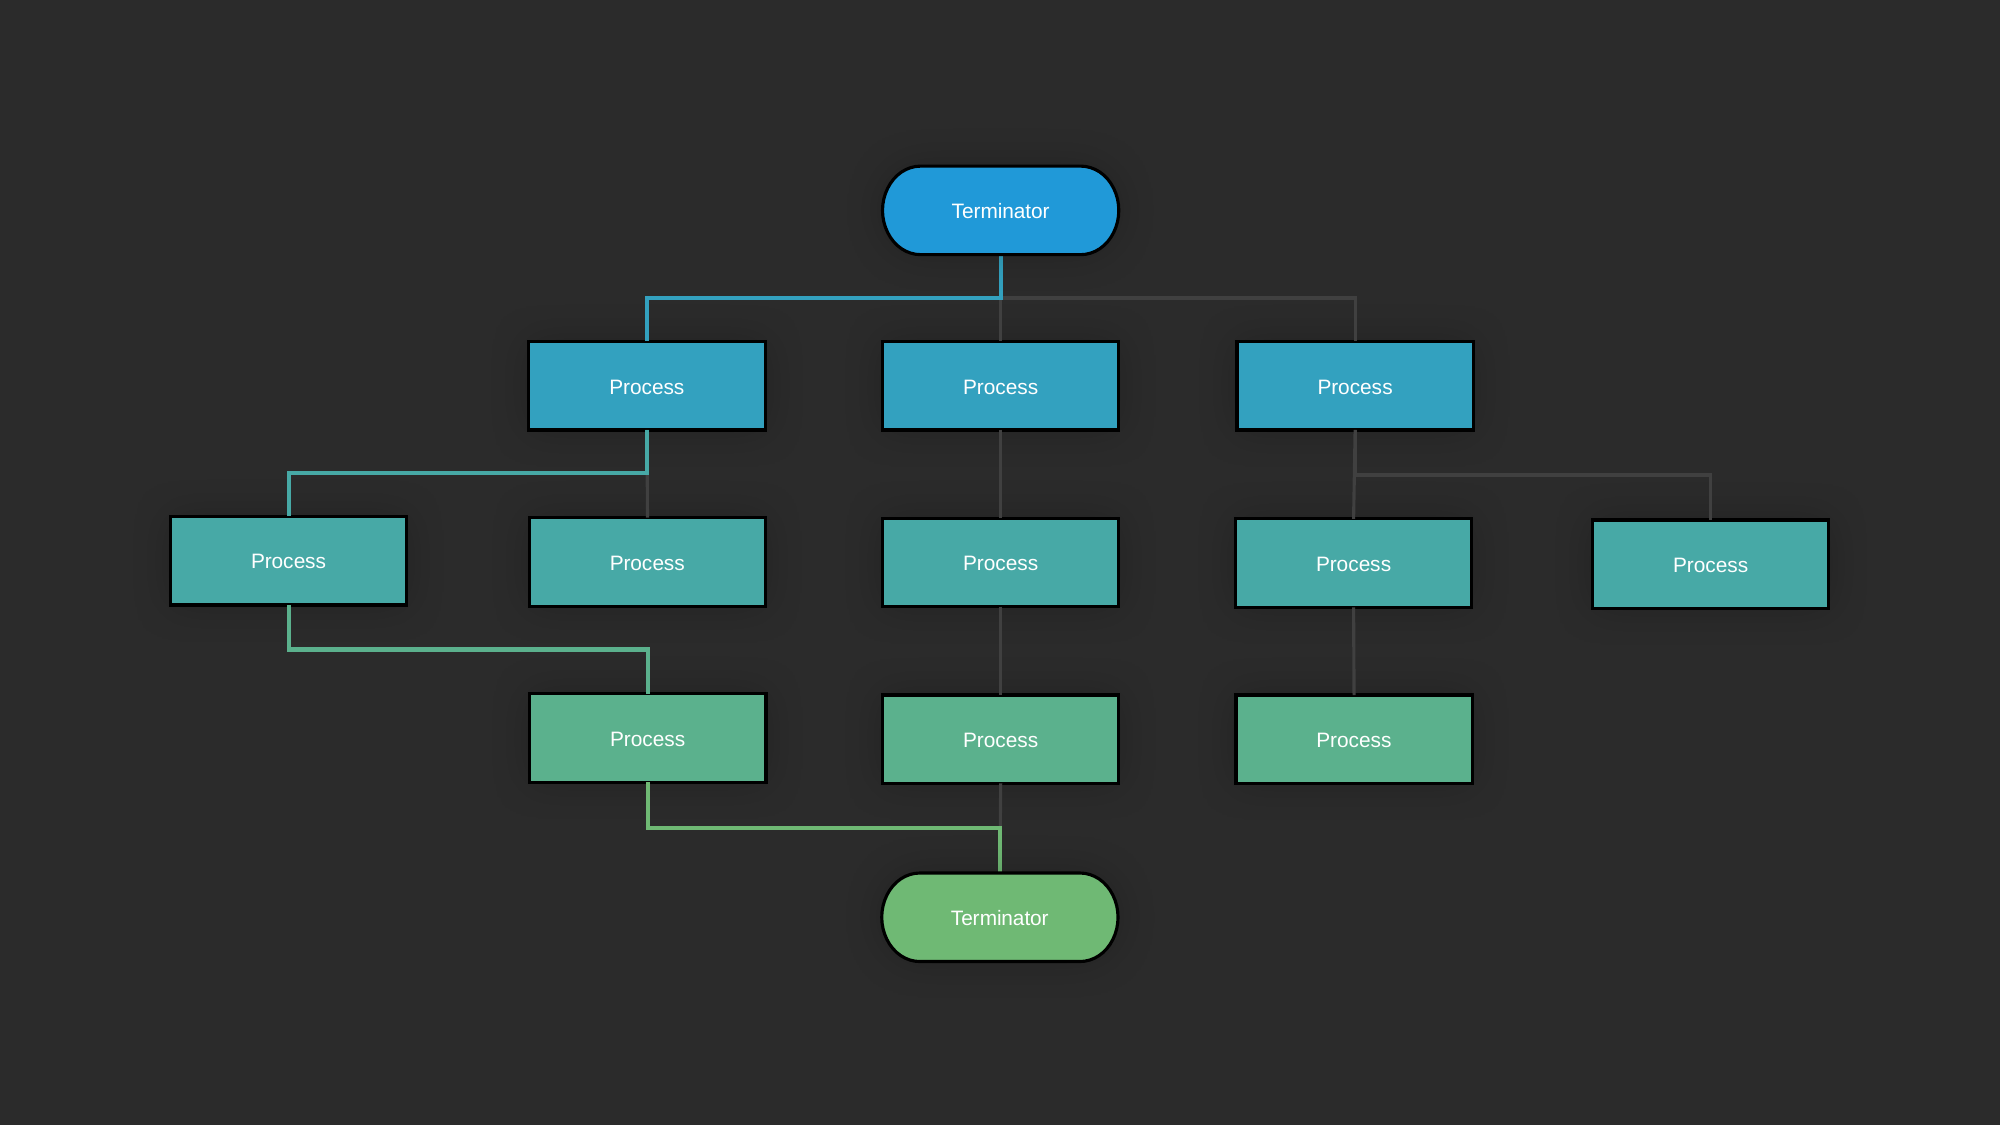

Terminator
Process
Process
Process
Process
Process
Process
Process
Process
Process
Process
Process
Terminator